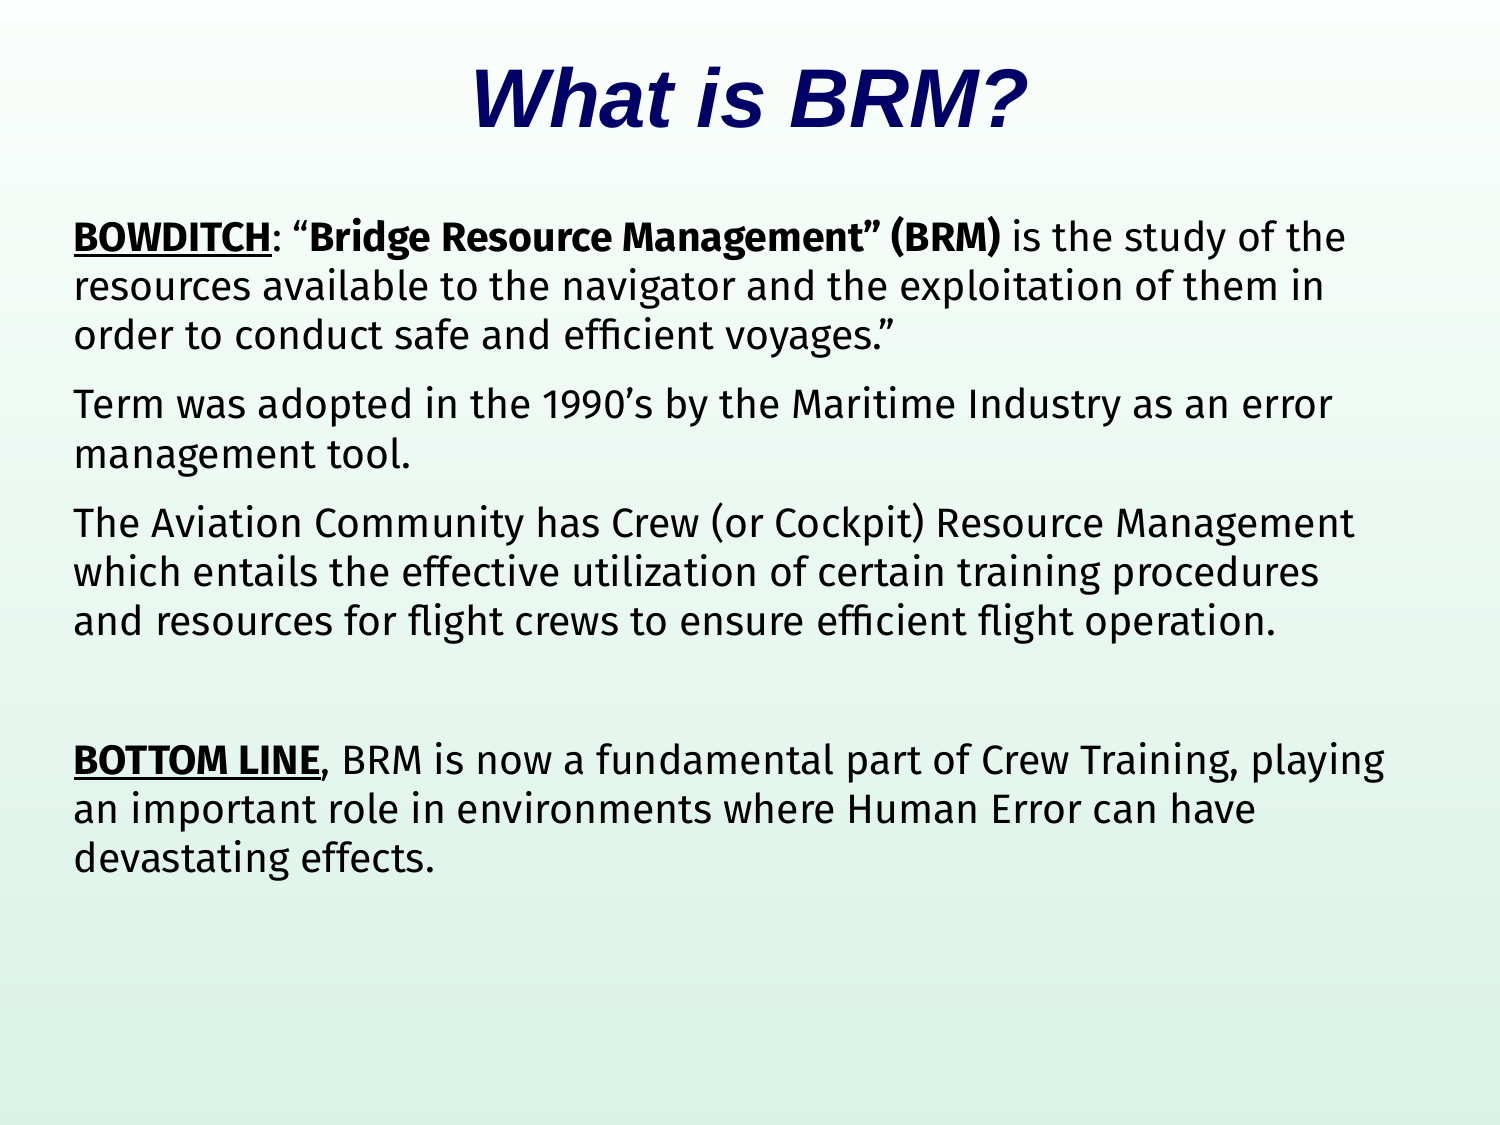

# What is BRM?
BOWDITCH: “Bridge Resource Management” (BRM) is the study of the resources available to the navigator and the exploitation of them in order to conduct safe and efficient voyages.”
Term was adopted in the 1990’s by the Maritime Industry as an error management tool.
The Aviation Community has Crew (or Cockpit) Resource Management which entails the effective utilization of certain training procedures and resources for flight crews to ensure efficient flight operation.

BOTTOM LINE, BRM is now a fundamental part of Crew Training, playing an important role in environments where Human Error can have devastating effects.